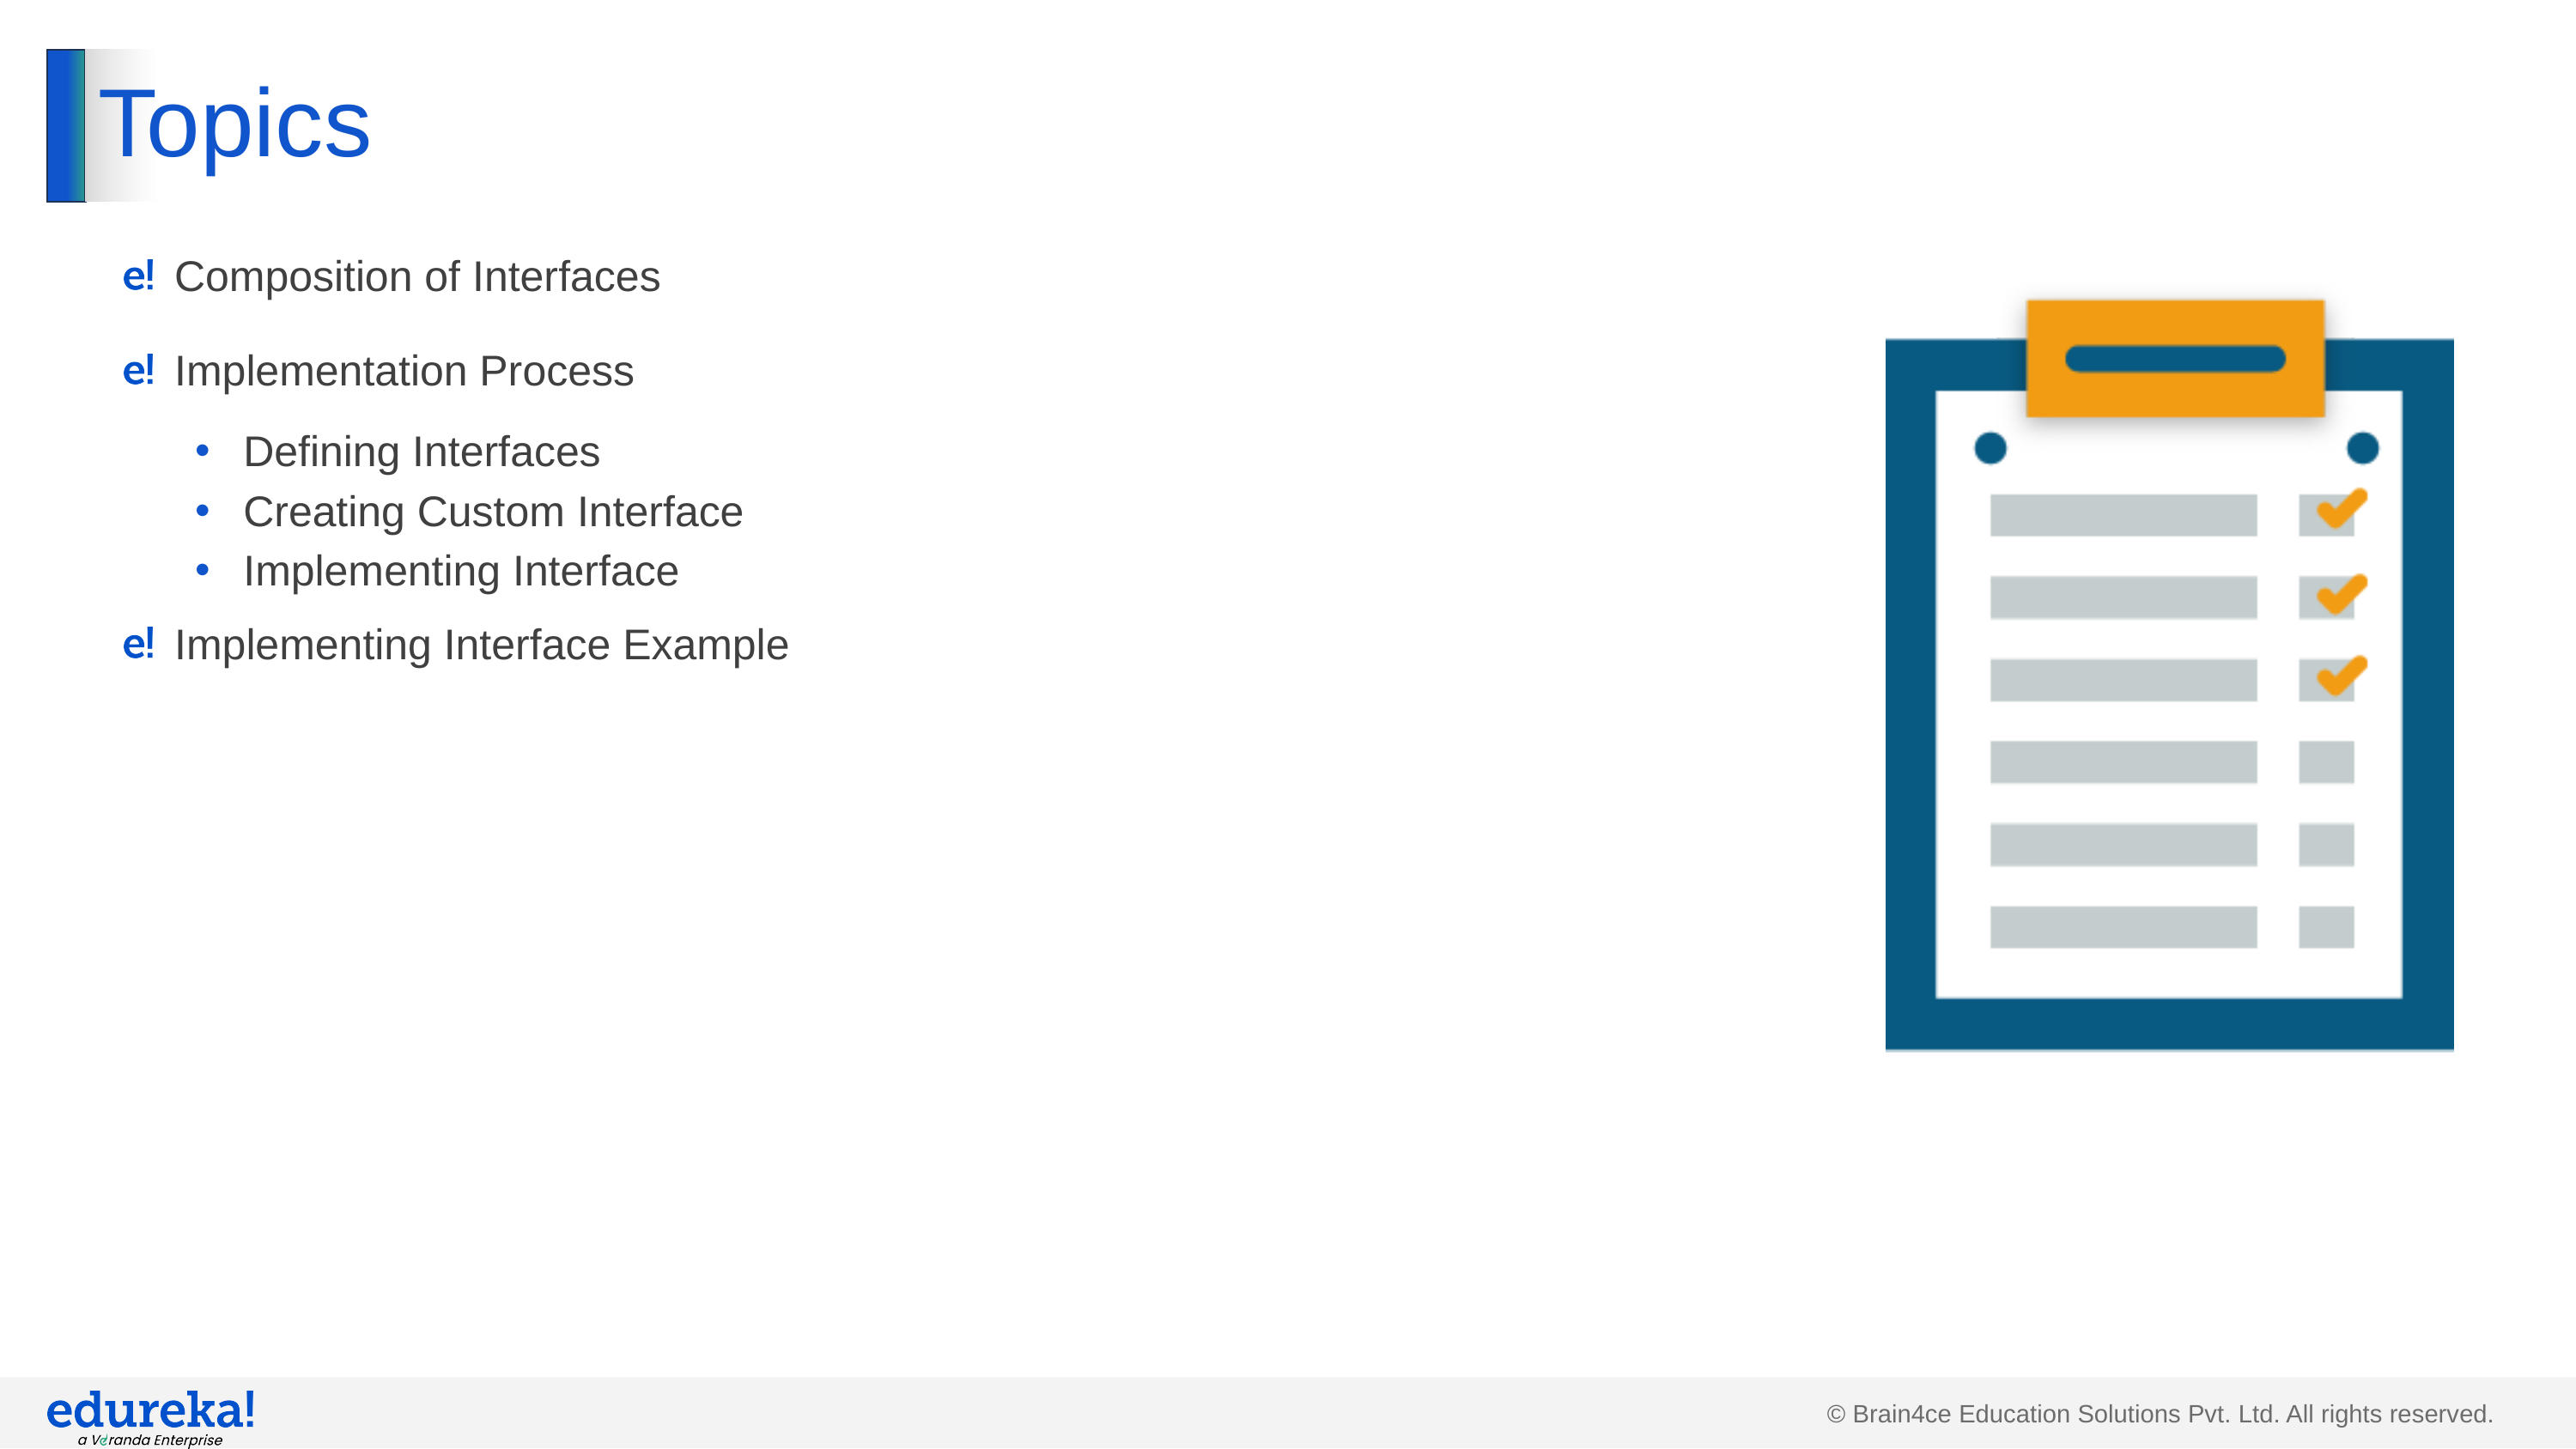

# Topics
Composition of Interfaces
Implementation Process
Defining Interfaces
Creating Custom Interface
Implementing Interface
Implementing Interface Example